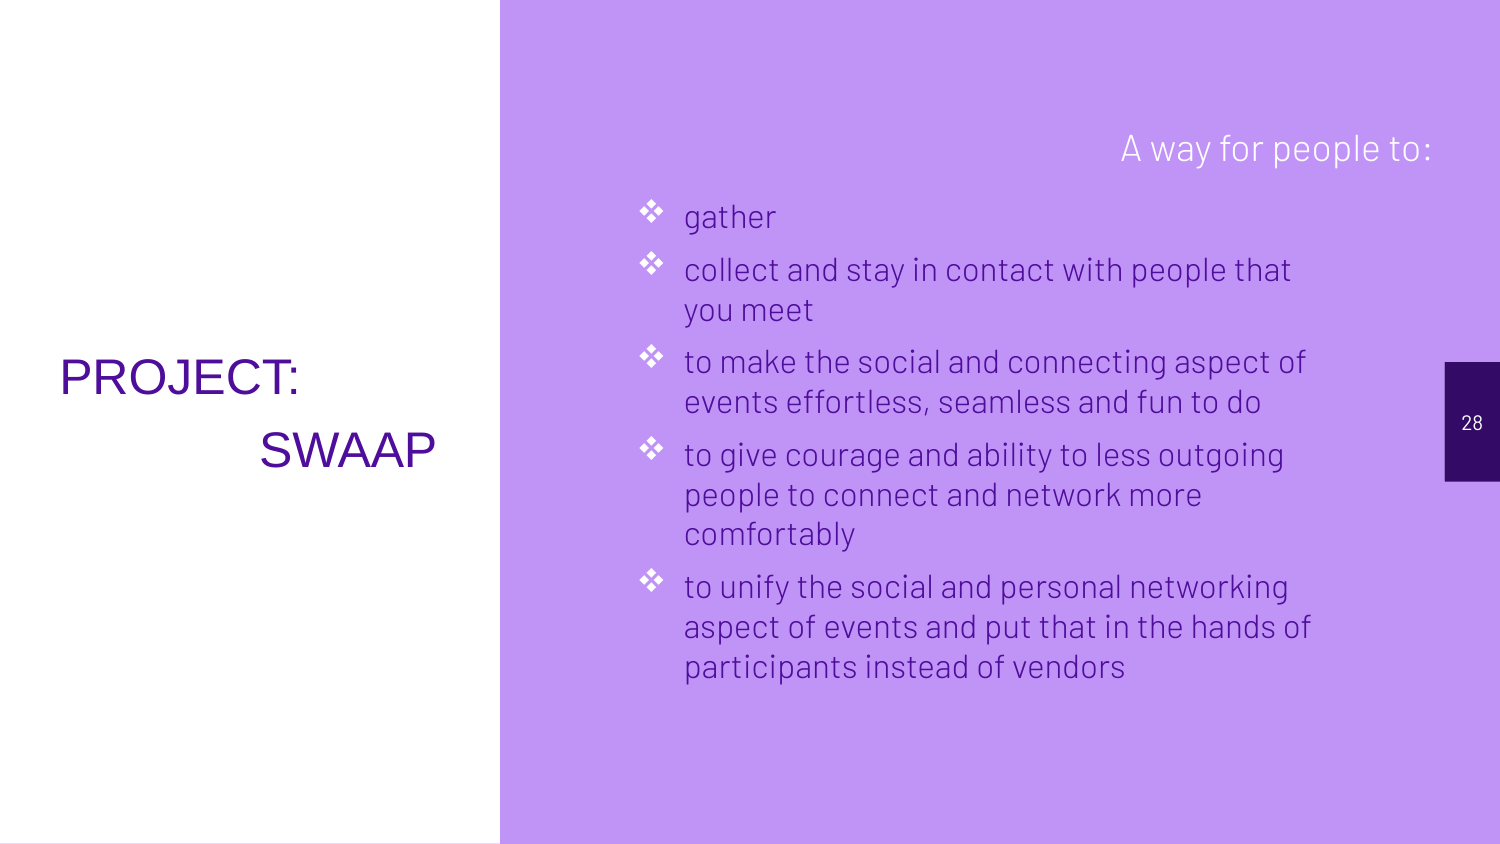

A way for people to:
gather
collect and stay in contact with people that you meet
to make the social and connecting aspect of events effortless, seamless and fun to do
to give courage and ability to less outgoing people to connect and network more comfortably
to unify the social and personal networking aspect of events and put that in the hands of participants instead of vendors
PROJECT:
SWAAP
28